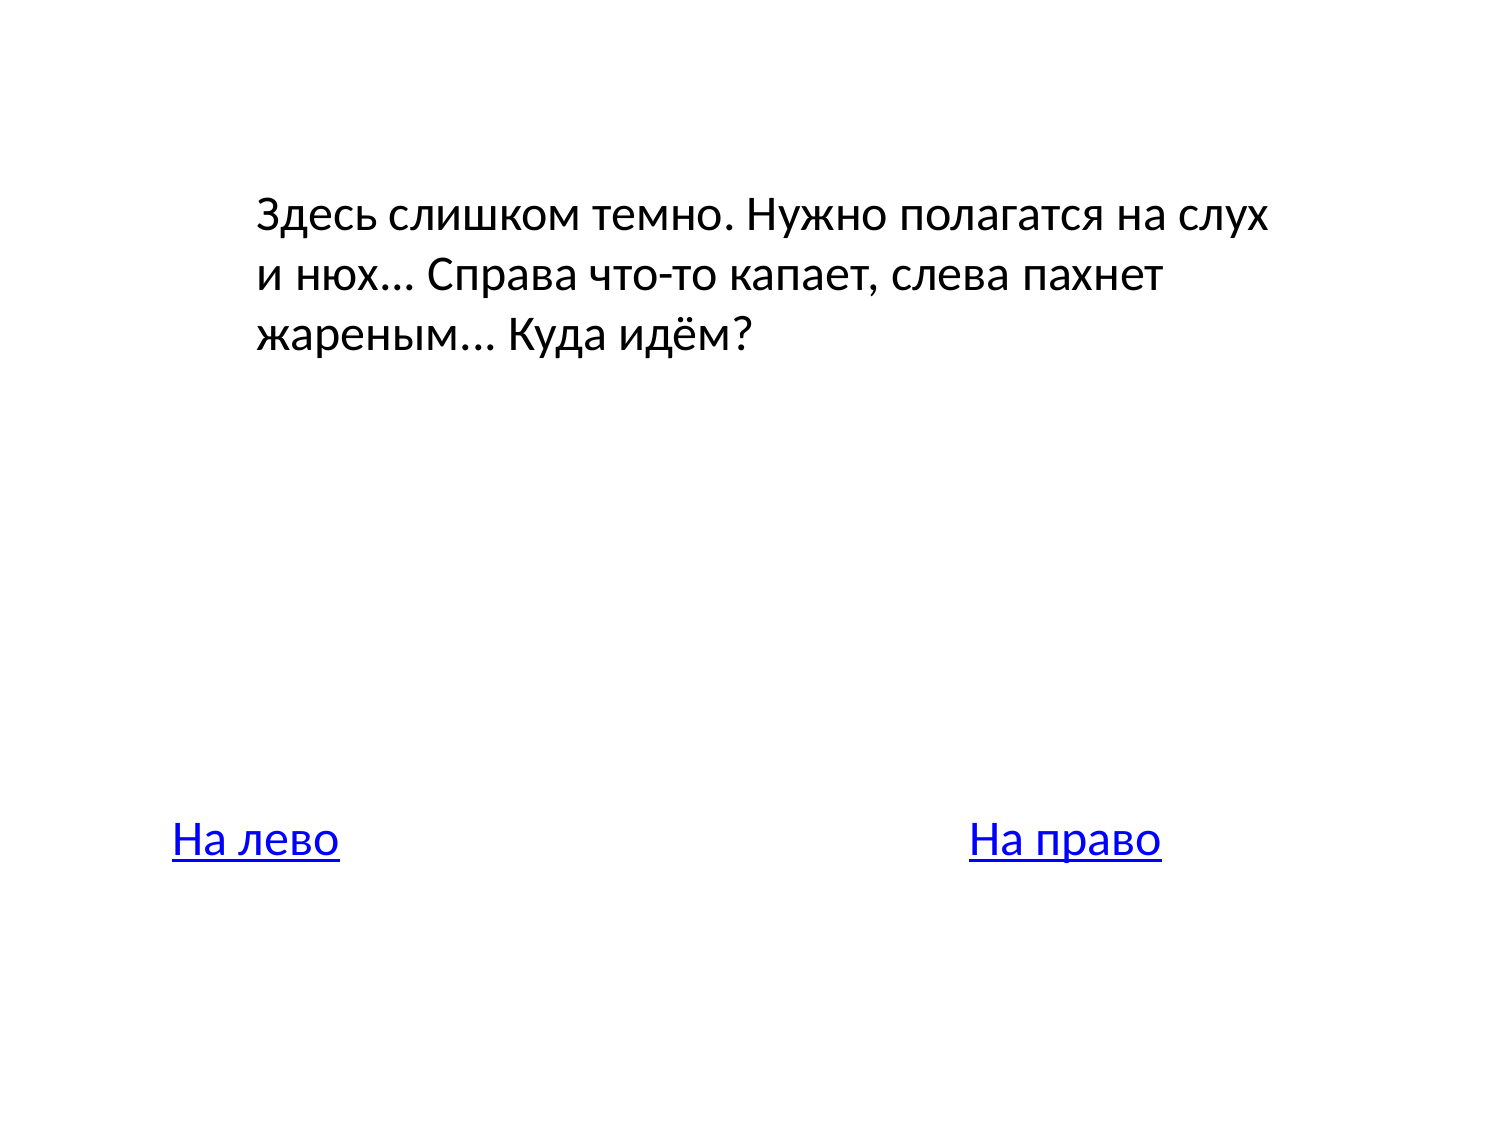

Здесь слишком темно. Нужно полагатся на слух и нюх... Справа что-то капает, слева пахнет жареным... Куда идём?
На лево
На право